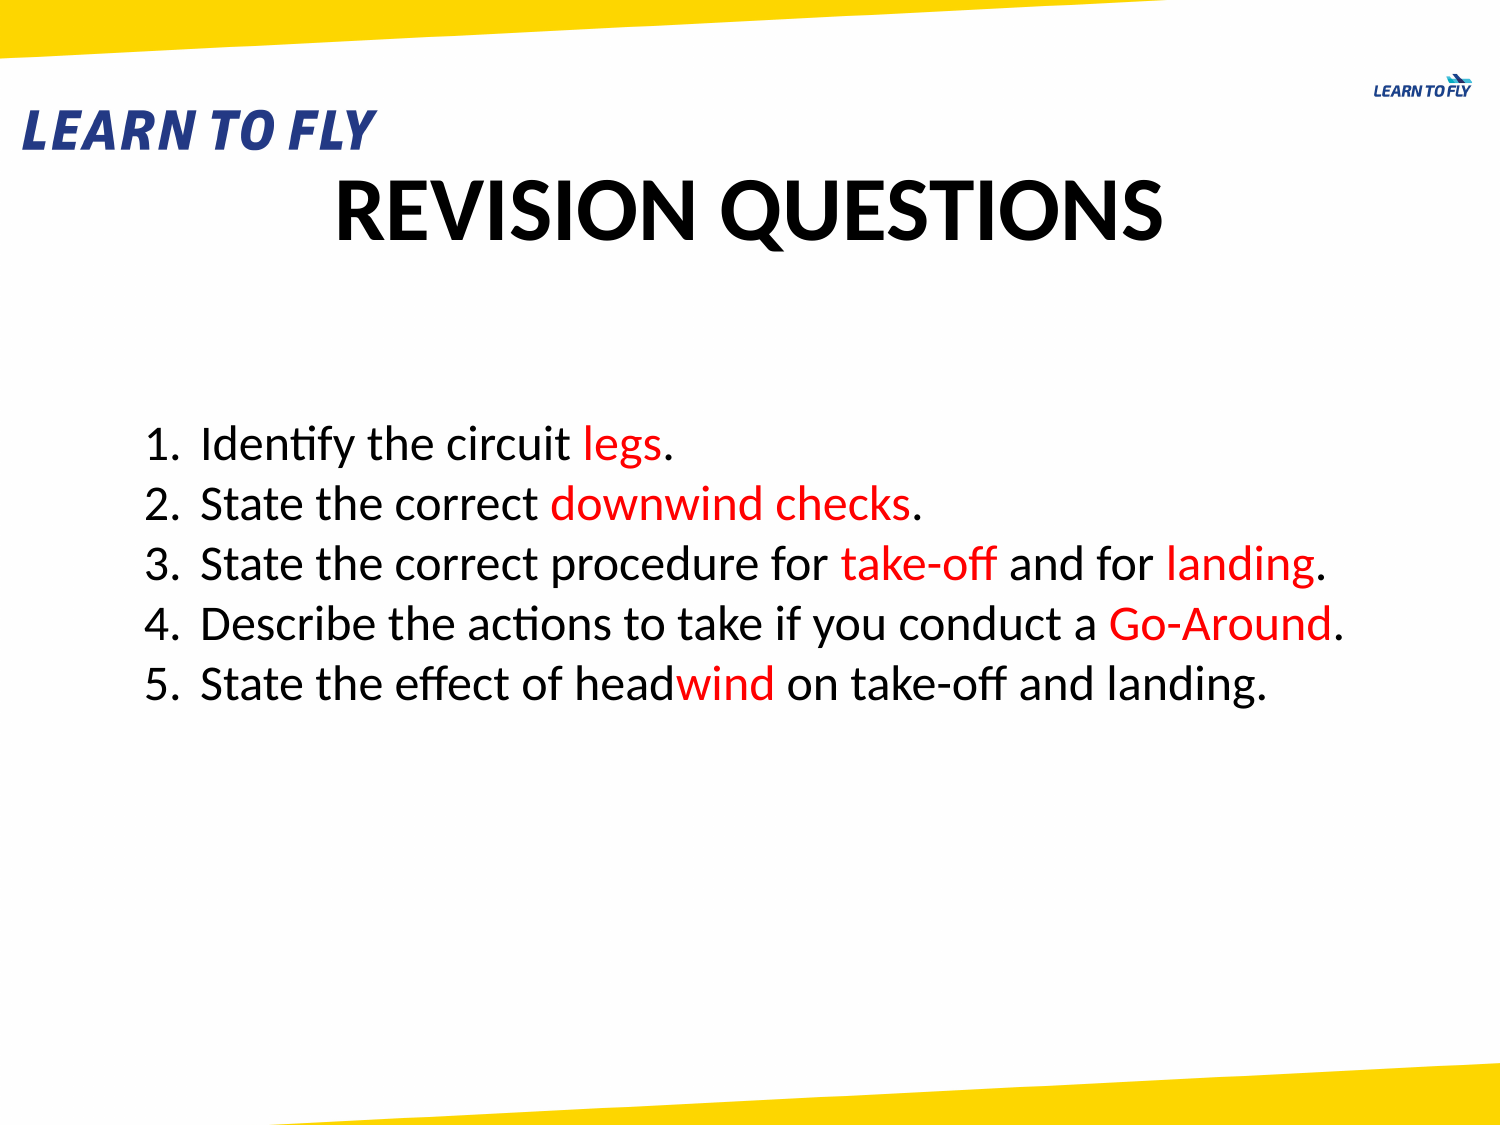

REVISION QUESTIONS
Identify the circuit legs.
State the correct downwind checks.
State the correct procedure for take-off and for landing.
Describe the actions to take if you conduct a Go-Around.
State the effect of headwind on take-off and landing.